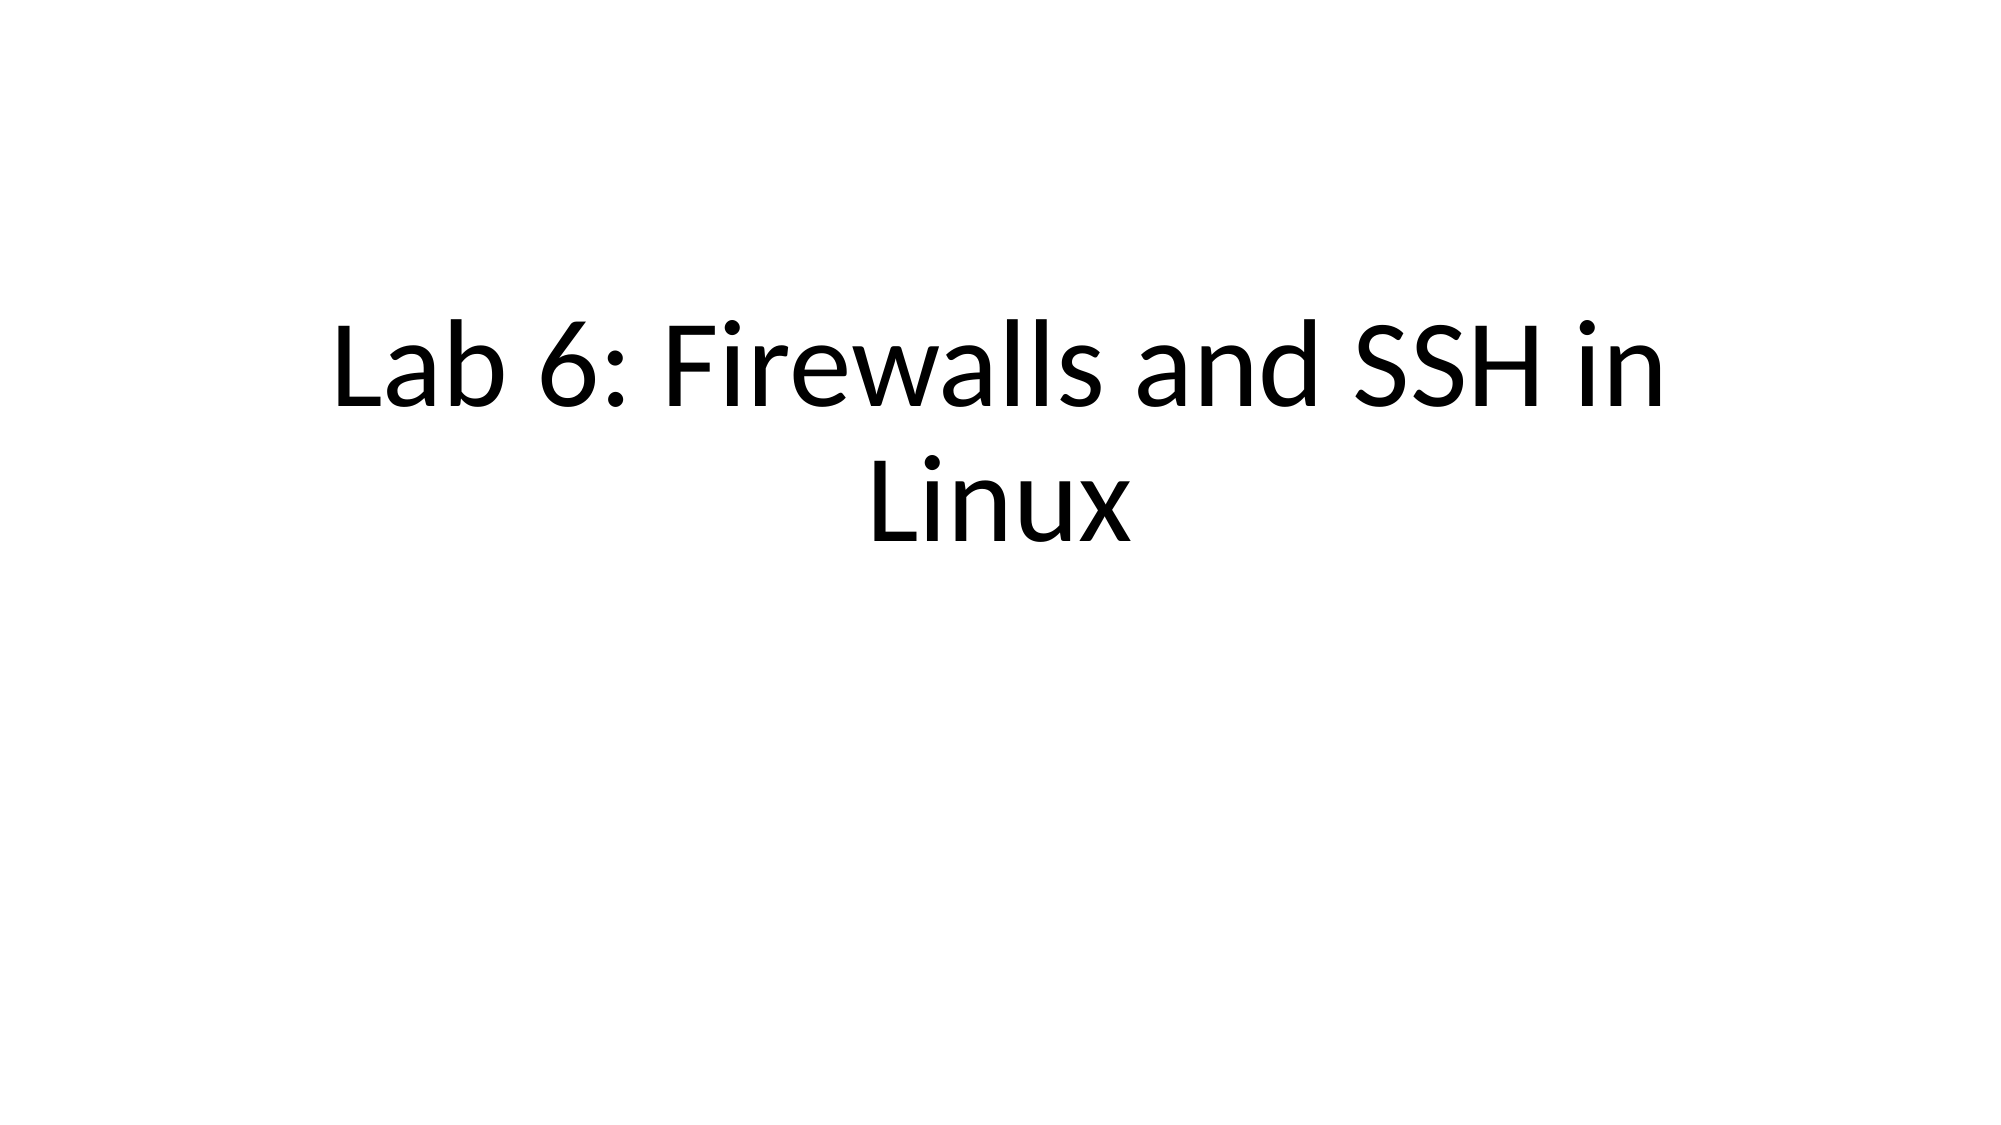

# Lab 6: Firewalls and SSH in Linux